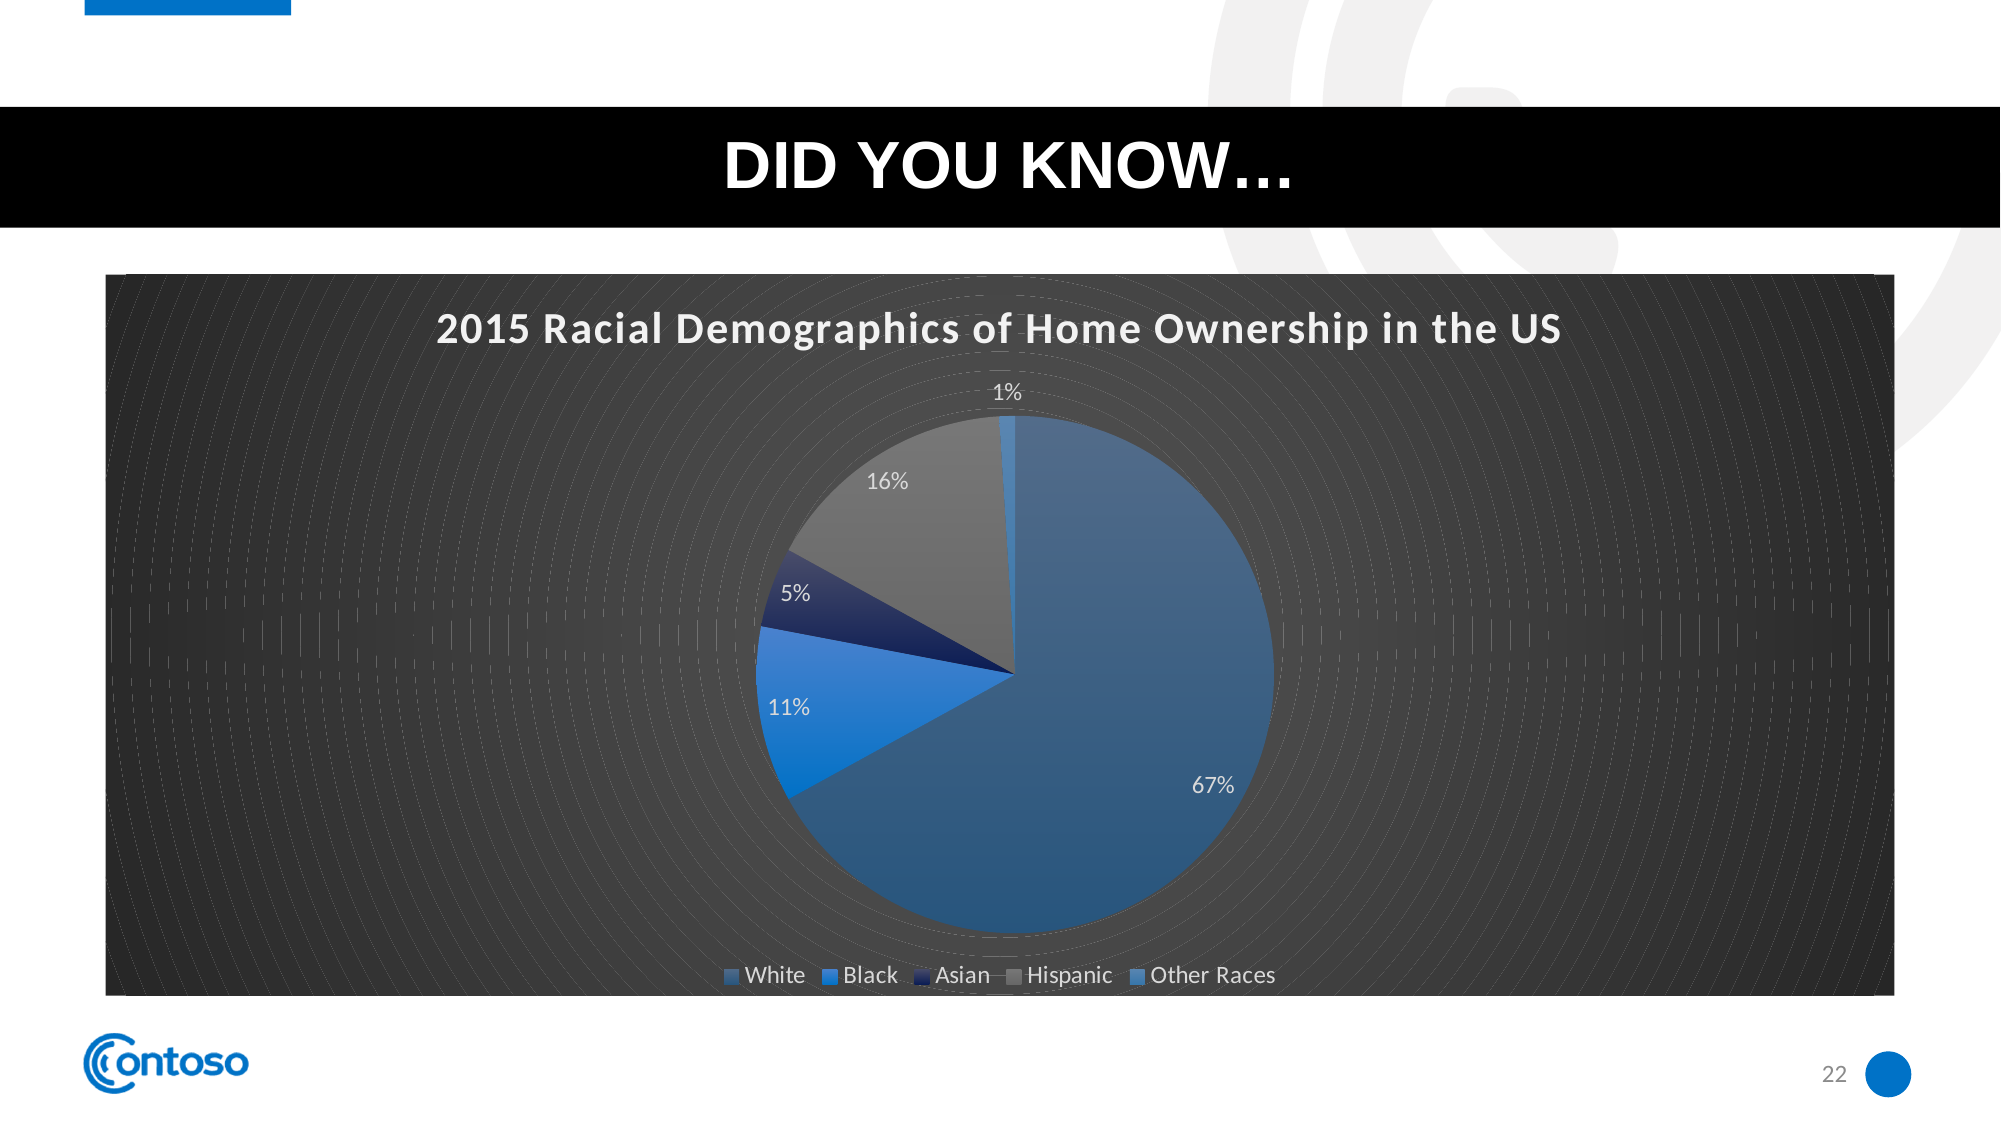

# DID you know…

### Chart:

| Category | 2015 Racial Demographics of Home Ownership in the US |
|---|---|
| White | 0.67 |
| Black | 0.11 |
| Asian | 0.05 |
| Hispanic | 0.16 |
| Other Races | 0.01 |
22